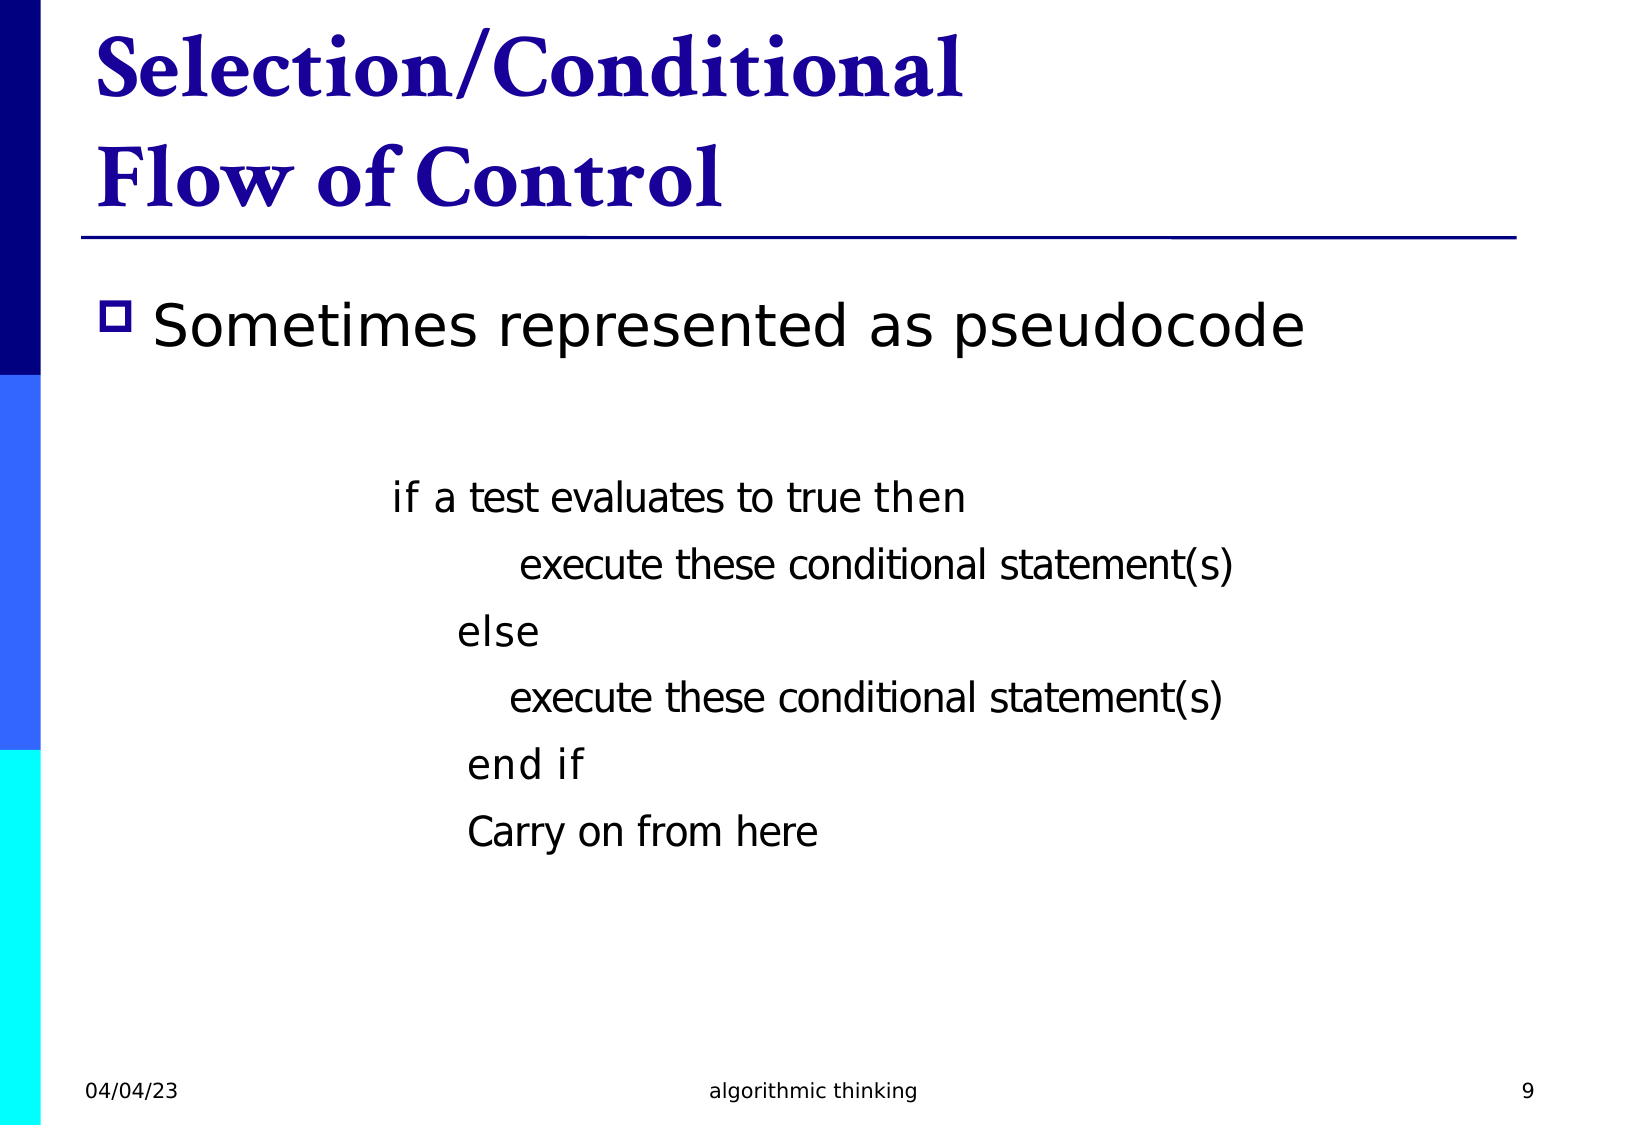

# Selection/Conditional Flow of Control
Sometimes represented as pseudocode
if a test evaluates to true then

	    execute these conditional statement(s)

     else

         execute these conditional statement(s)

end if

Carry on from here
04/04/23
algorithmic thinking
9